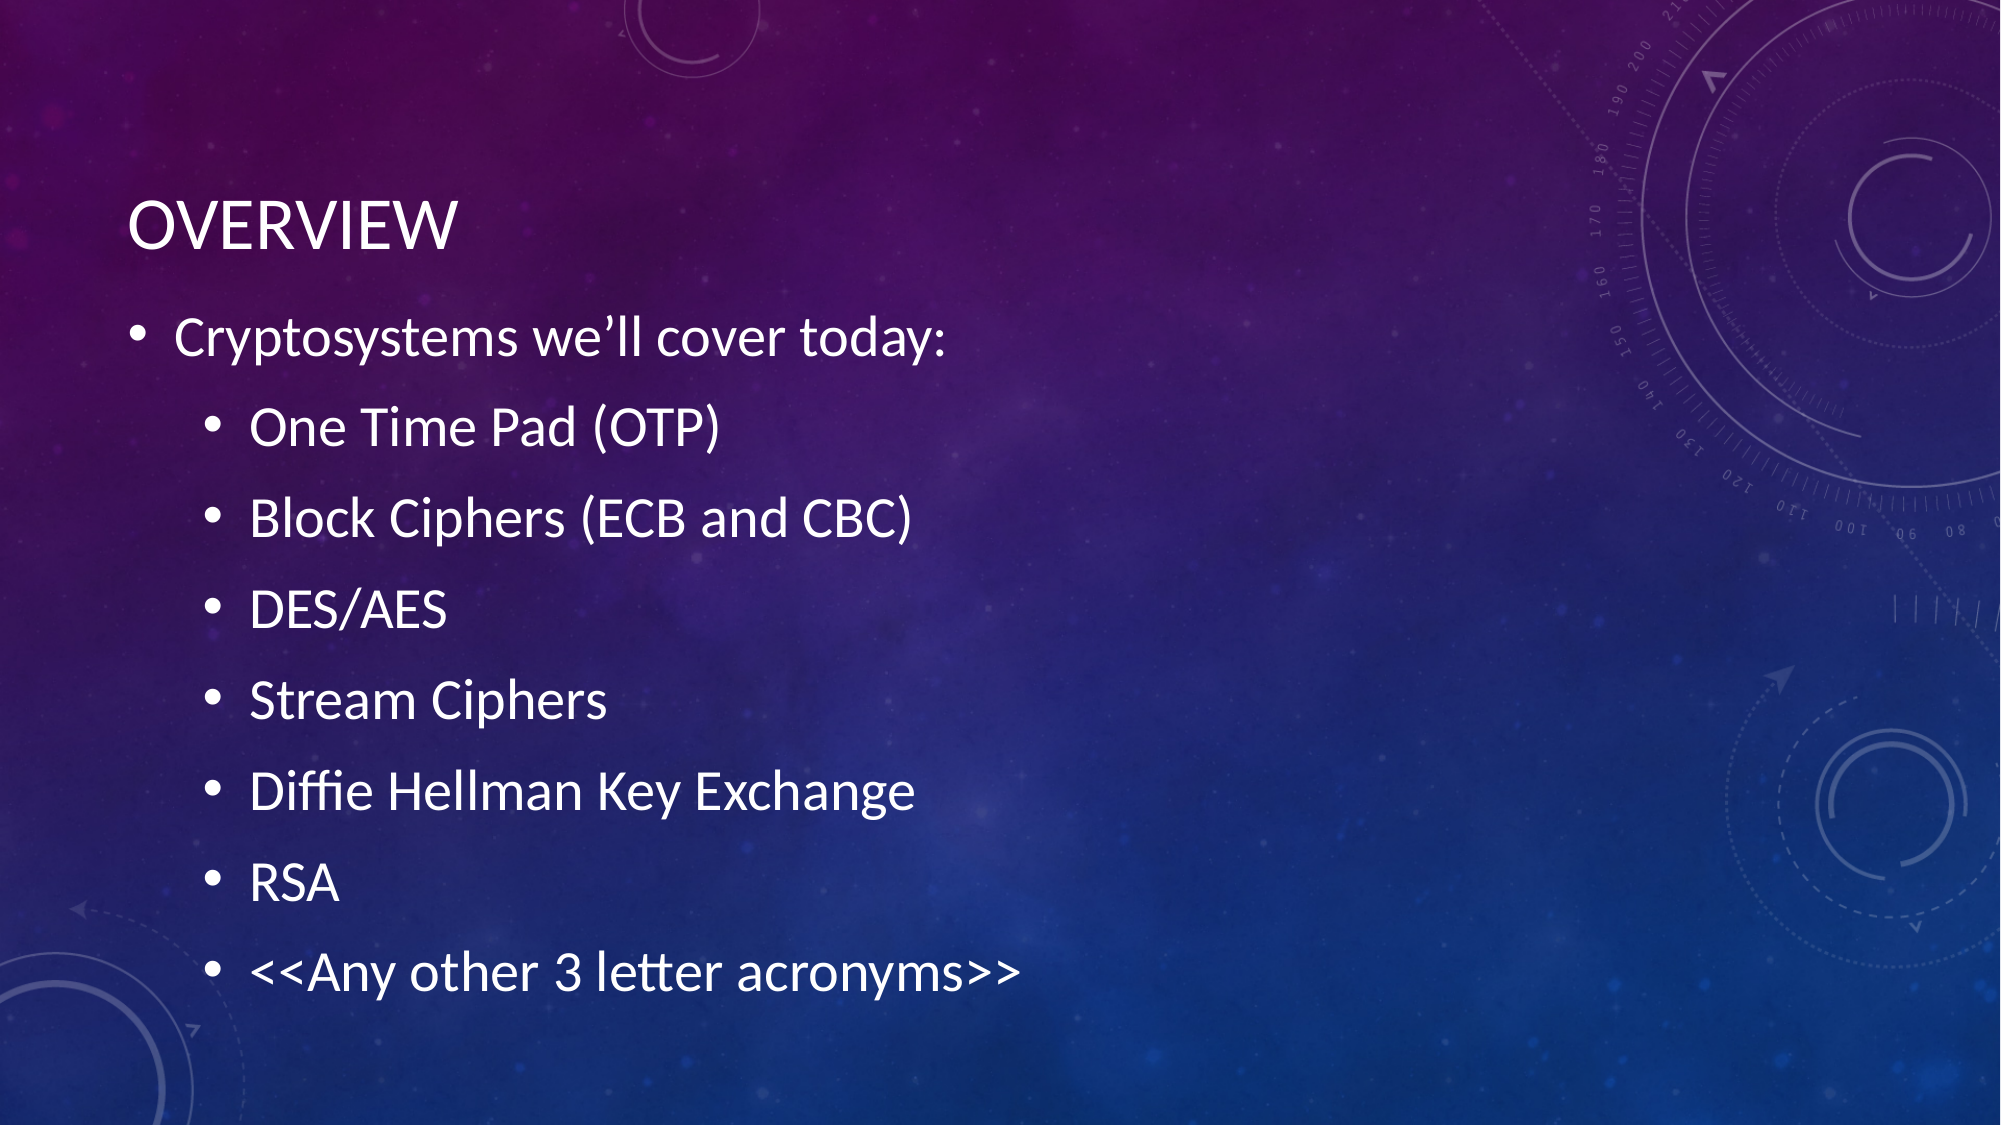

# Overview
Cryptosystems we’ll cover today:
One Time Pad (OTP)
Block Ciphers (ECB and CBC)
DES/AES
Stream Ciphers
Diffie Hellman Key Exchange
RSA
<<Any other 3 letter acronyms>>